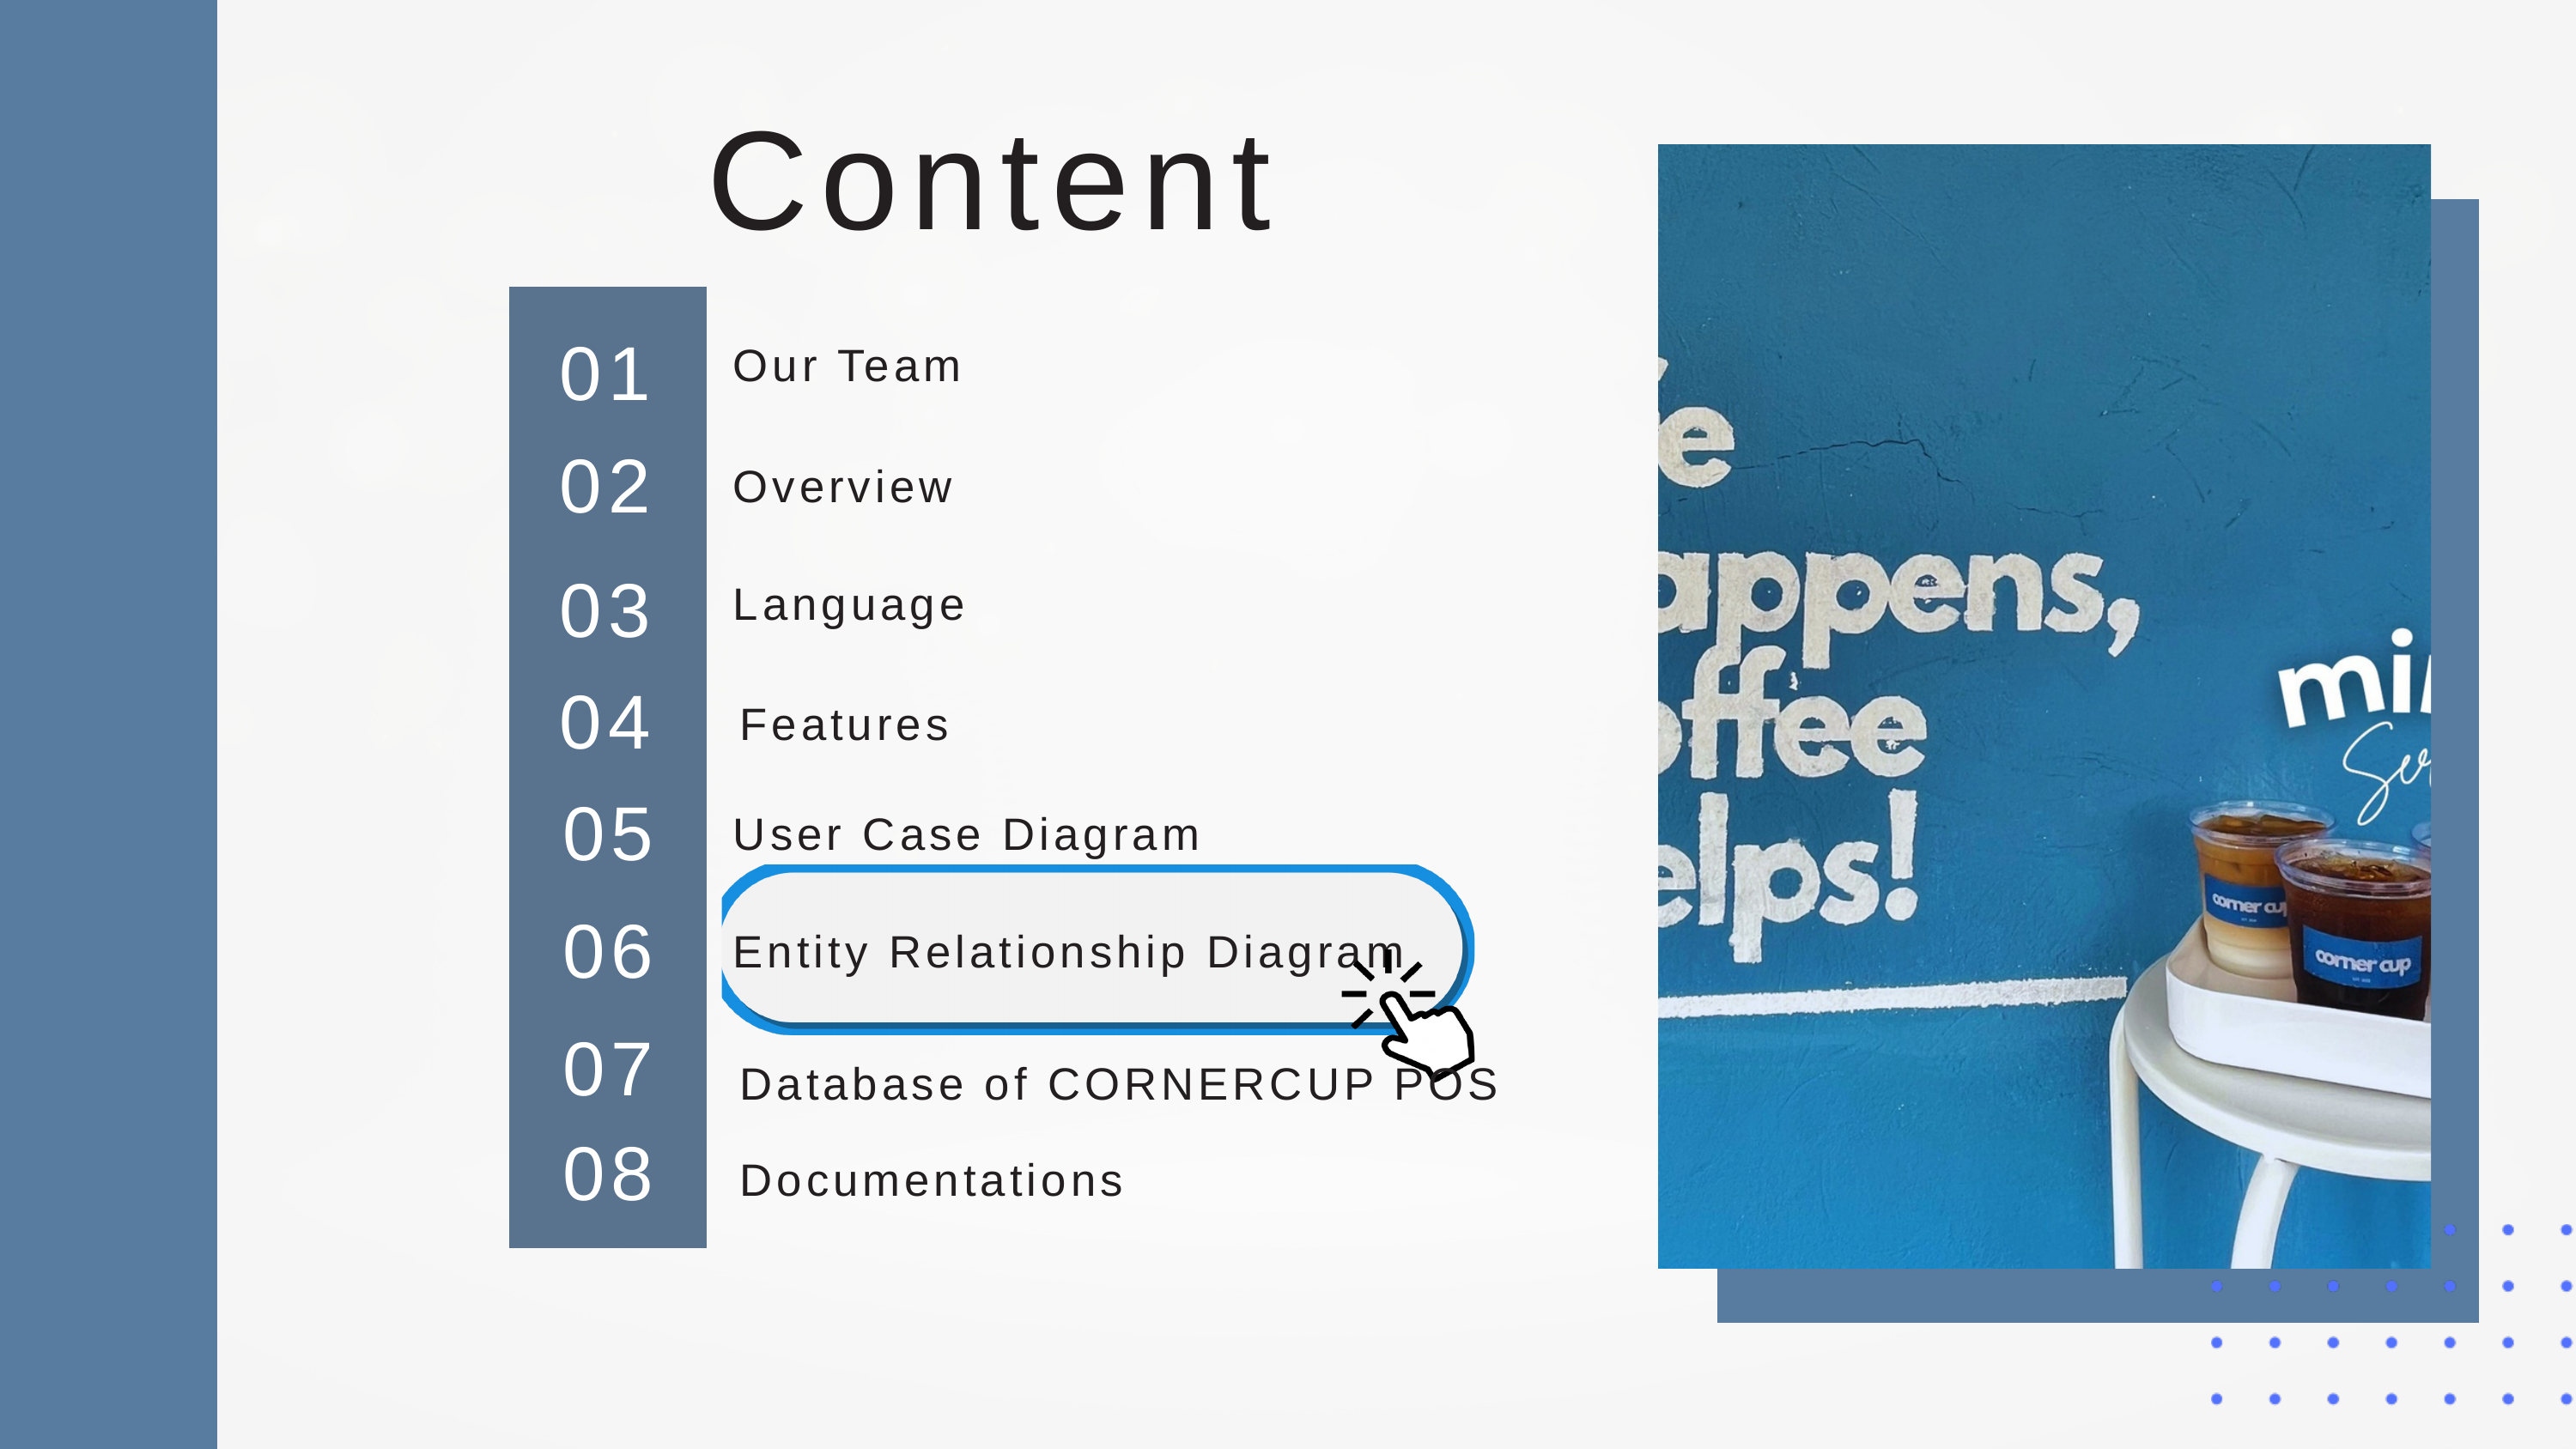

Content

01
Our Team
02
Overview
03
Language
04
Features
05
User Case Diagram

06
Entity Relationship Diagram

07
Database of CORNERCUP POS
08
Documentations